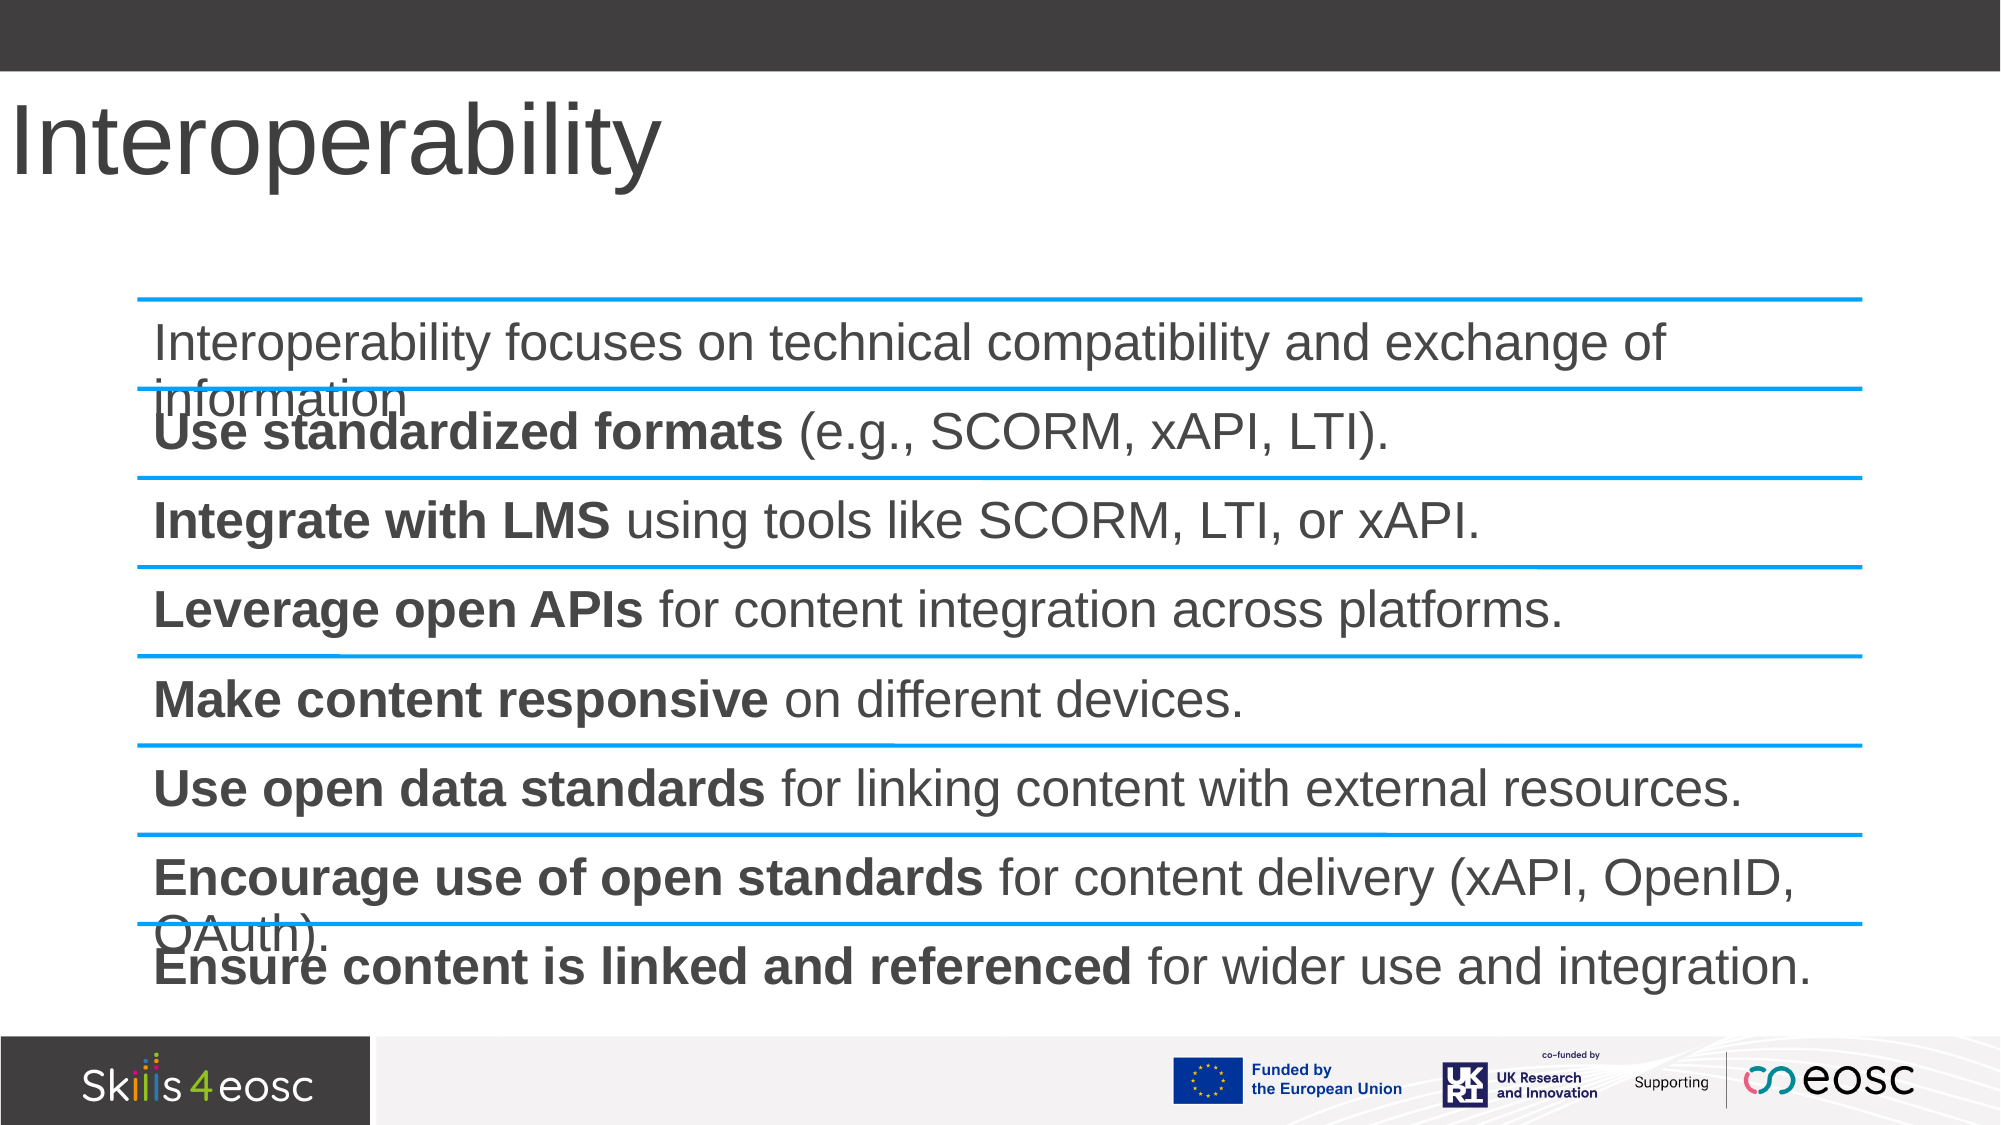

# Interoperability
Interoperability focuses on technical compatibility and exchange of information
Use standardized formats (e.g., SCORM, xAPI, LTI).
Integrate with LMS using tools like SCORM, LTI, or xAPI.
Leverage open APIs for content integration across platforms.
Make content responsive on different devices.
Use open data standards for linking content with external resources.
Encourage use of open standards for content delivery (xAPI, OpenID, OAuth).
Ensure content is linked and referenced for wider use and integration.